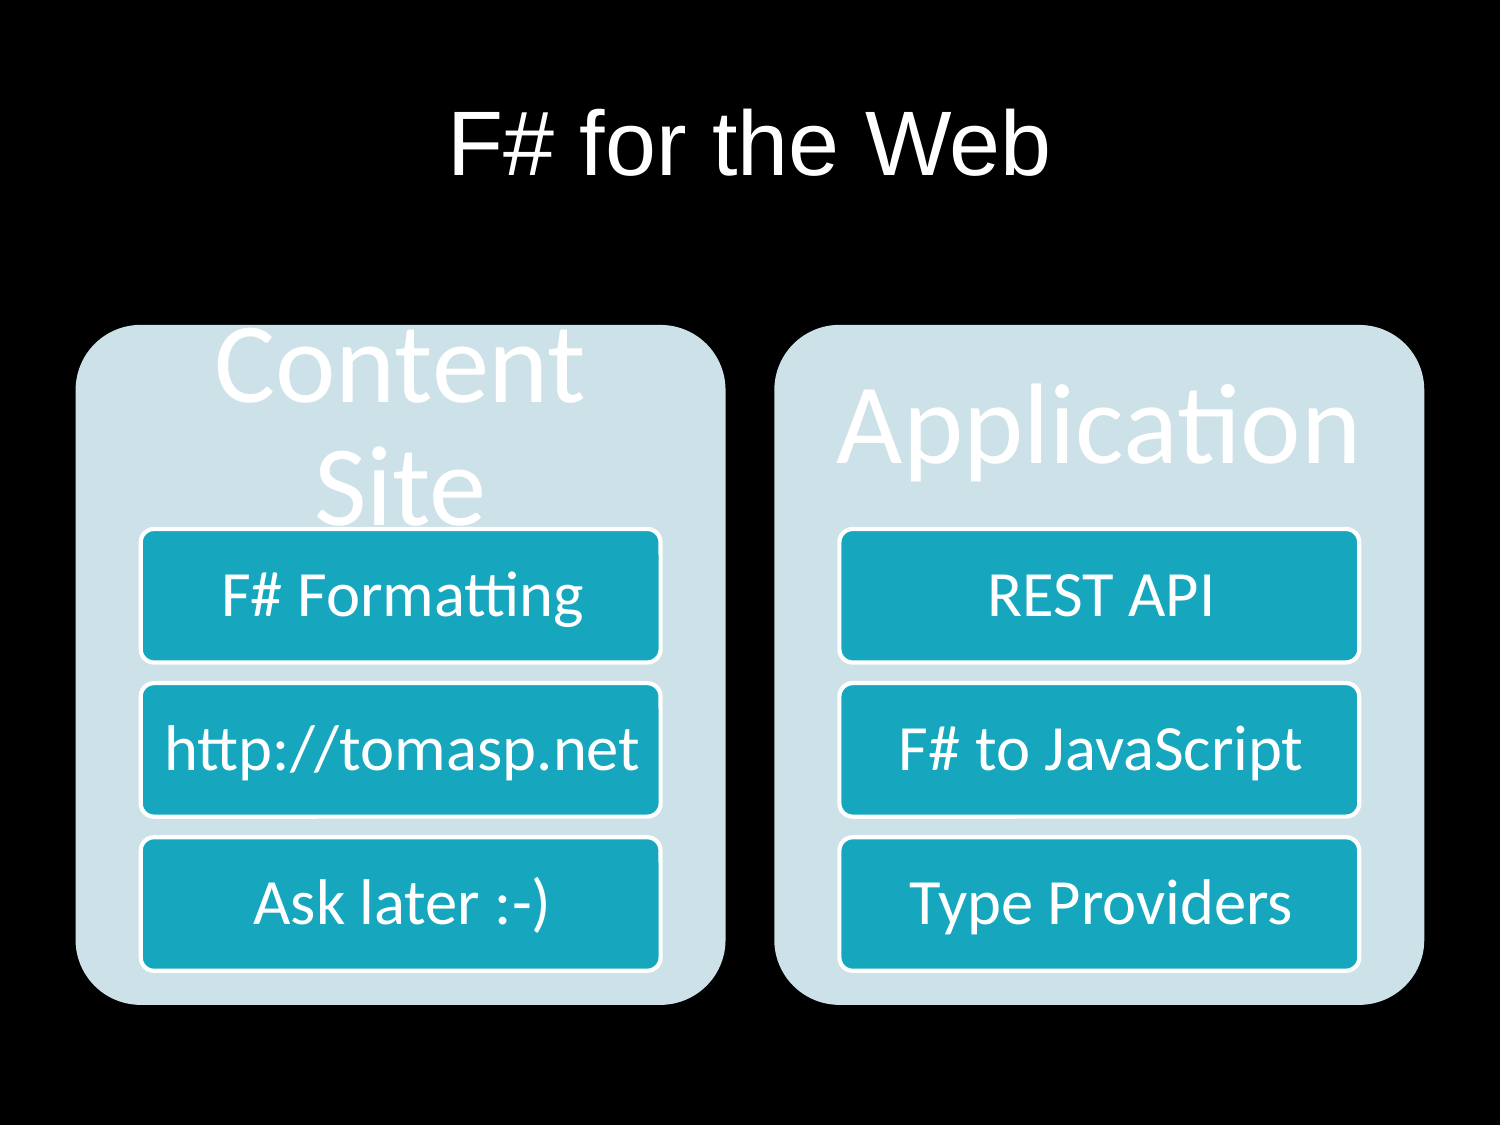

# F# for the Web
Content Site
F# Formatting
http://tomasp.net
Ask later :-)
Application
REST API
F# to JavaScript
Type Providers